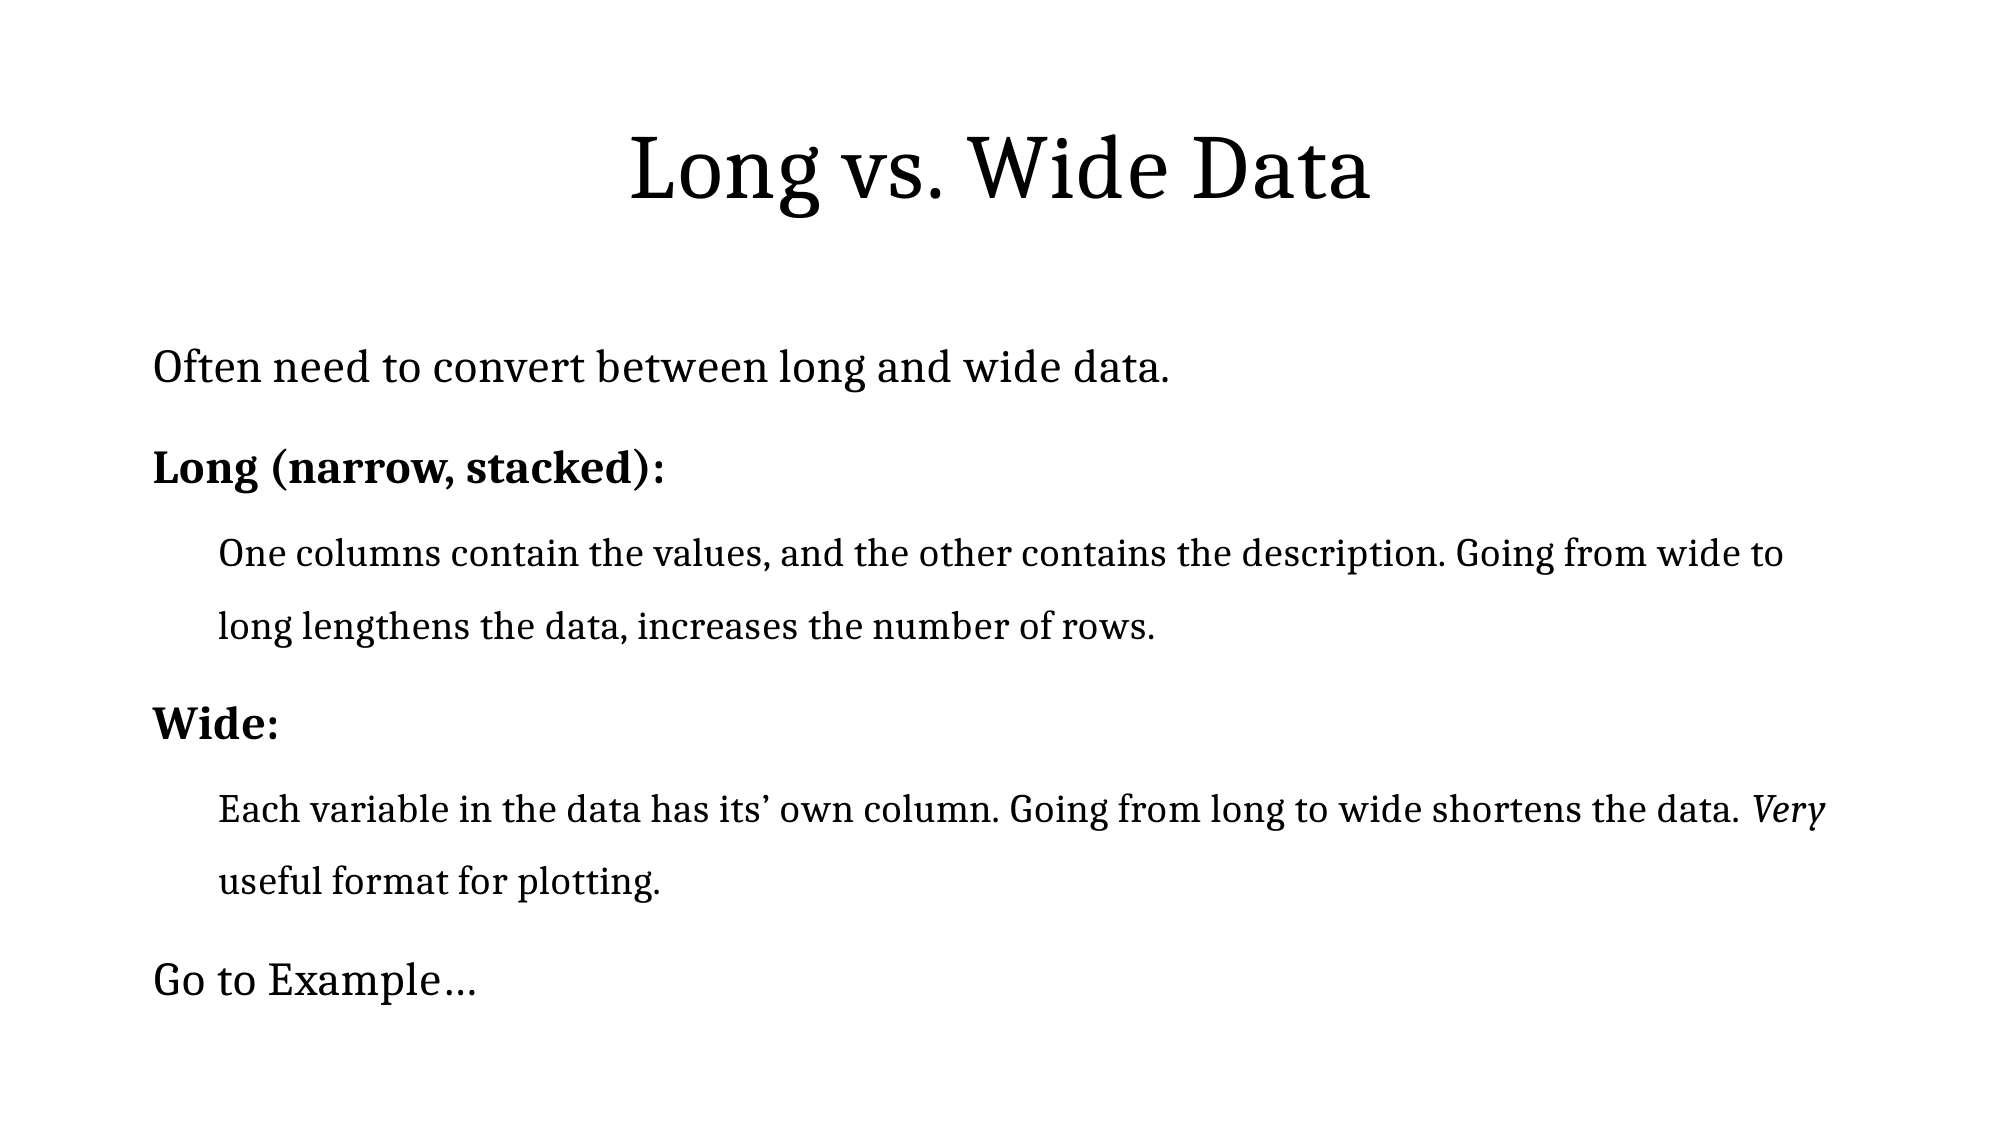

# Long vs. Wide Data
Often need to convert between long and wide data.
Long (narrow, stacked):
One columns contain the values, and the other contains the description. Going from wide to long lengthens the data, increases the number of rows.
Wide:
Each variable in the data has its’ own column. Going from long to wide shortens the data. Very useful format for plotting.
Go to Example…